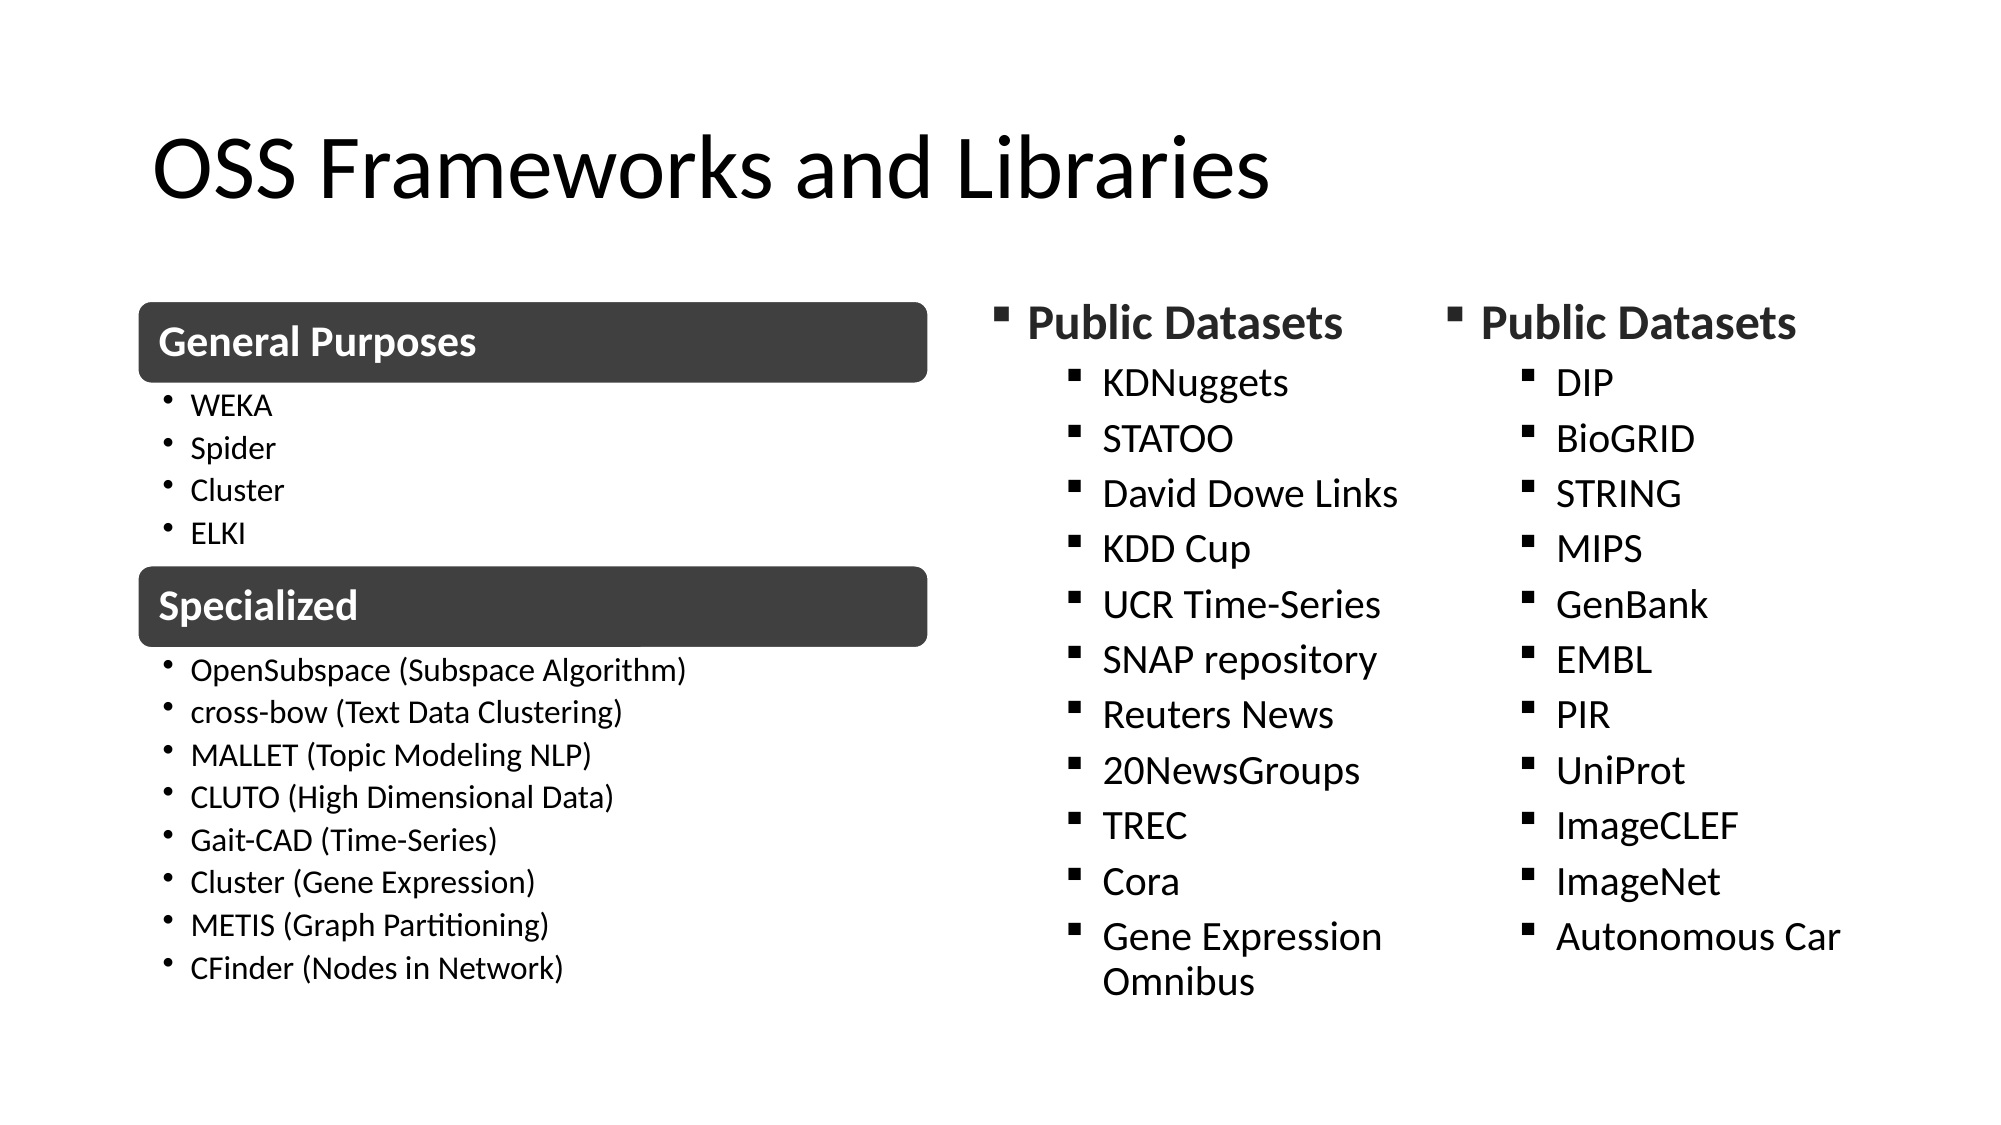

# OSS Frameworks and Libraries
Public Datasets
KDNuggets
STATOO
David Dowe Links
KDD Cup
UCR Time-Series
SNAP repository
Reuters News
20NewsGroups
TREC
Cora
Gene Expression Omnibus
Public Datasets
DIP
BioGRID
STRING
MIPS
GenBank
EMBL
PIR
UniProt
ImageCLEF
ImageNet
Autonomous Car

General Purposes
WEKA
Spider
Cluster
ELKI
Specialized
OpenSubspace (Subspace Algorithm)
cross-bow (Text Data Clustering)
MALLET (Topic Modeling NLP)
CLUTO (High Dimensional Data)
Gait-CAD (Time-Series)
Cluster (Gene Expression)
METIS (Graph Partitioning)
CFinder (Nodes in Network)